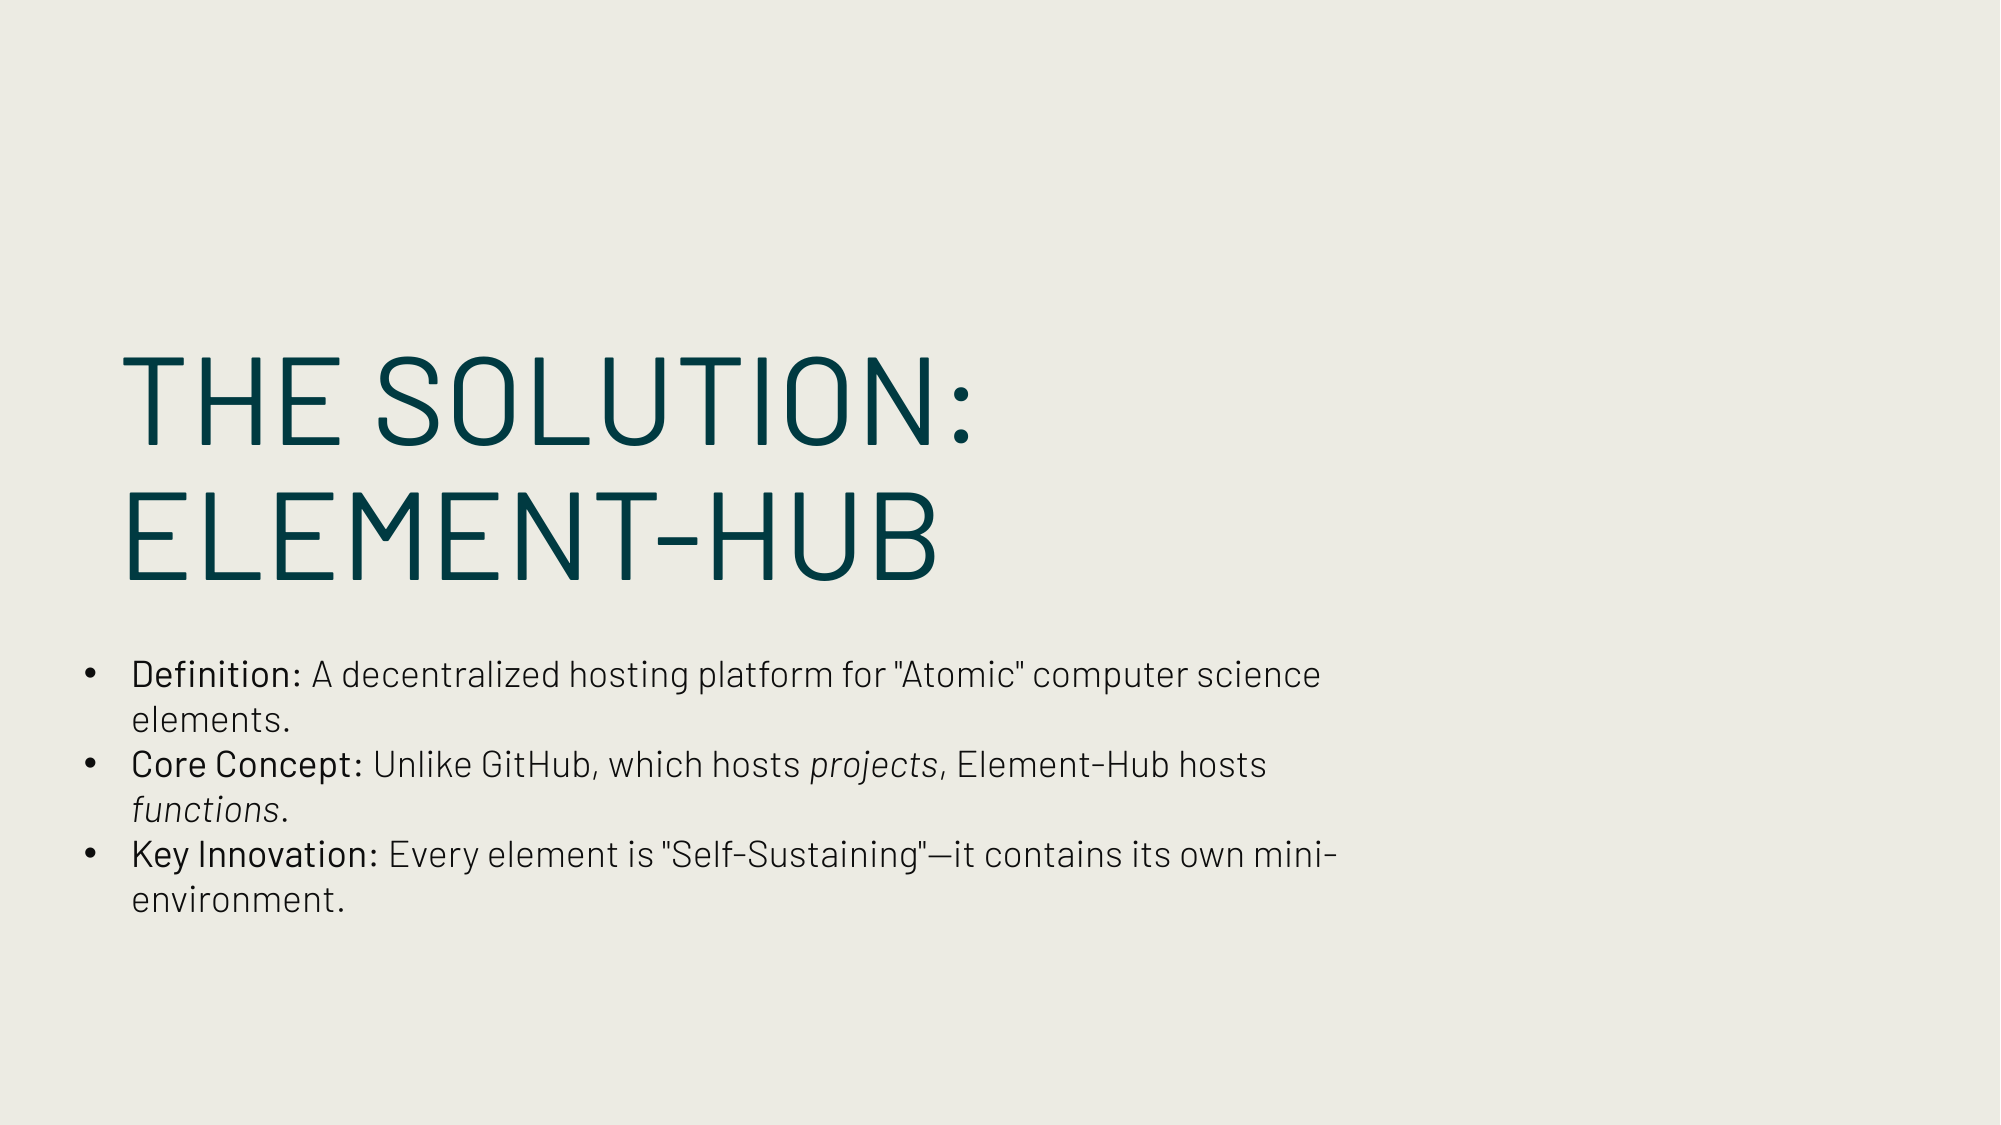

# The Solution: Element-Hub
Definition: A decentralized hosting platform for "Atomic" computer science elements.
Core Concept: Unlike GitHub, which hosts projects, Element-Hub hosts functions.
Key Innovation: Every element is "Self-Sustaining"—it contains its own mini-environment.